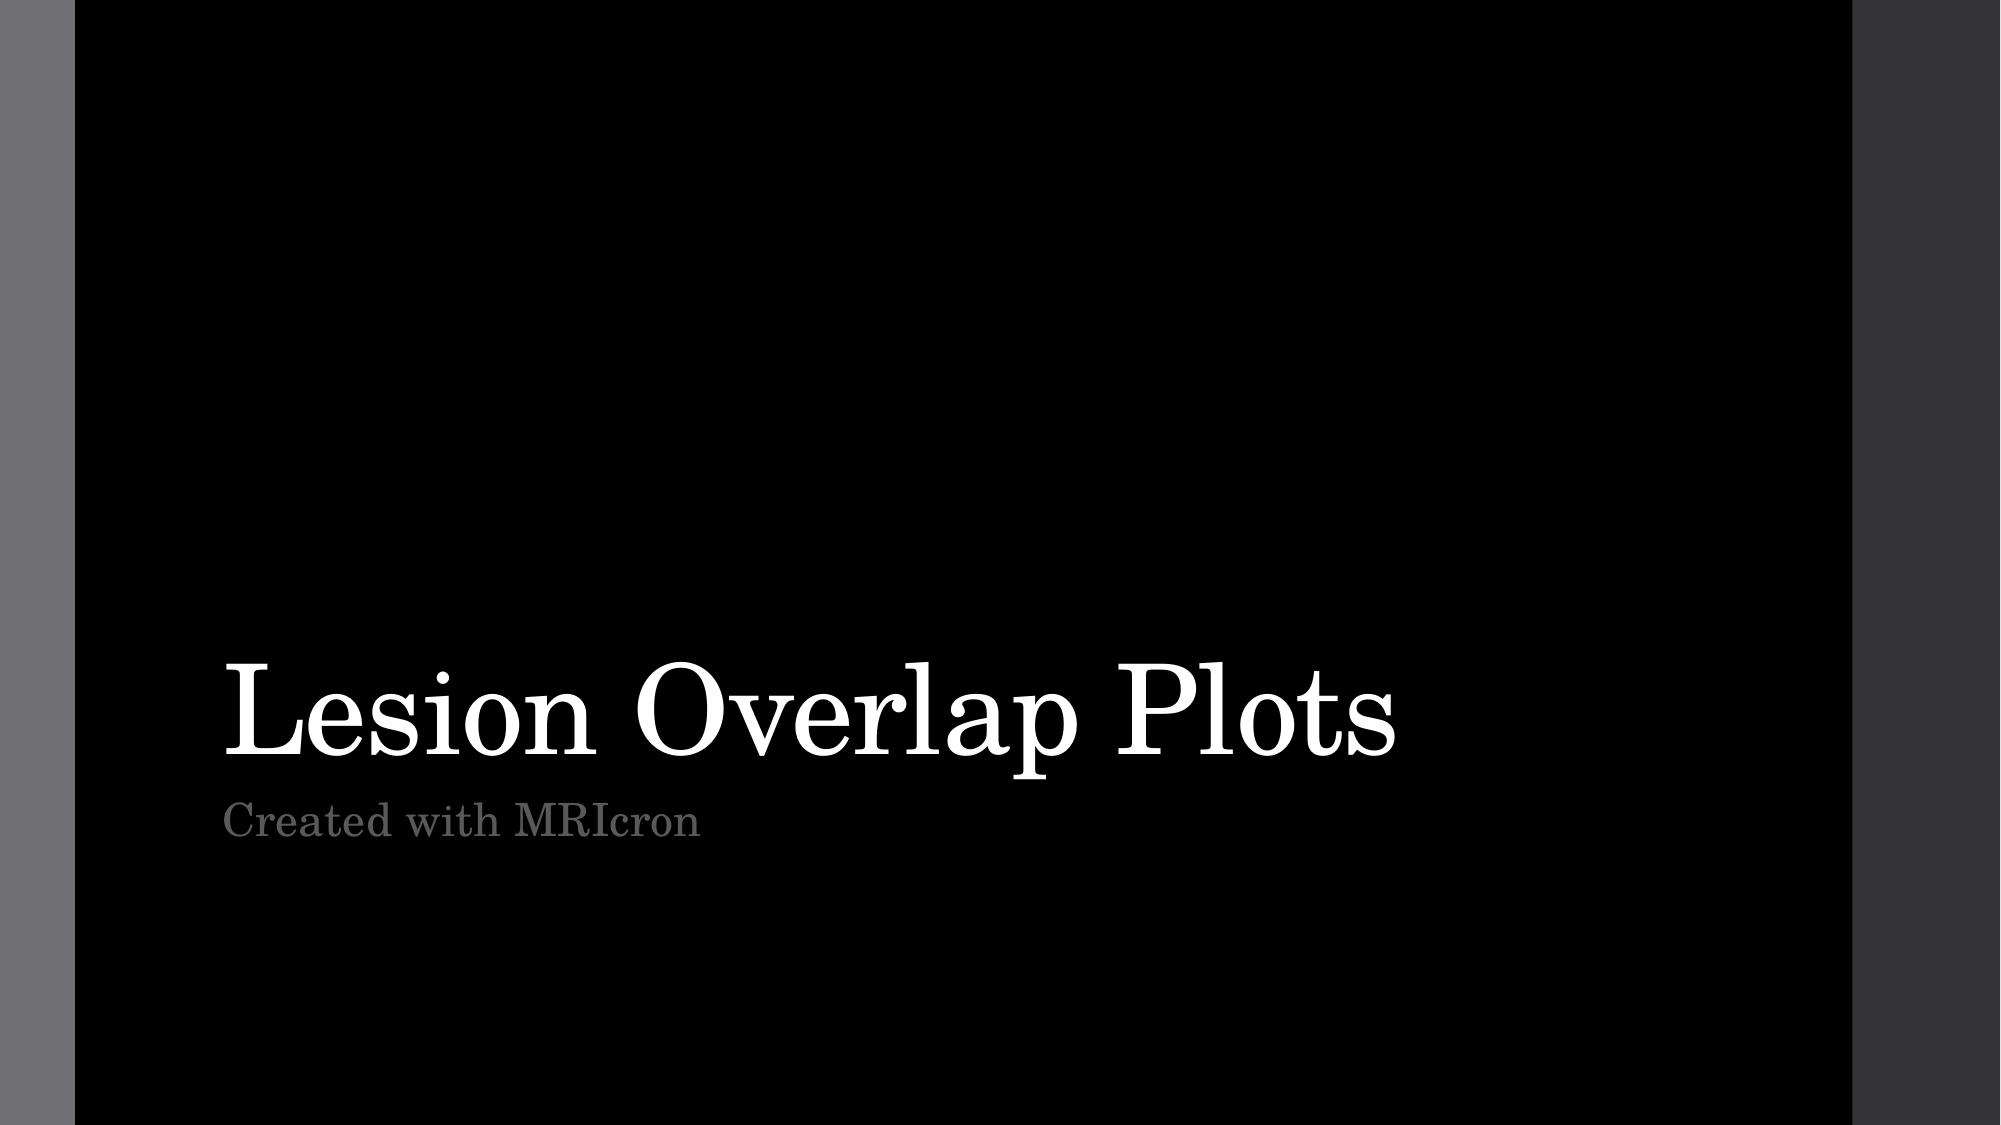

# Lesion Overlap Plots
Created with MRIcron